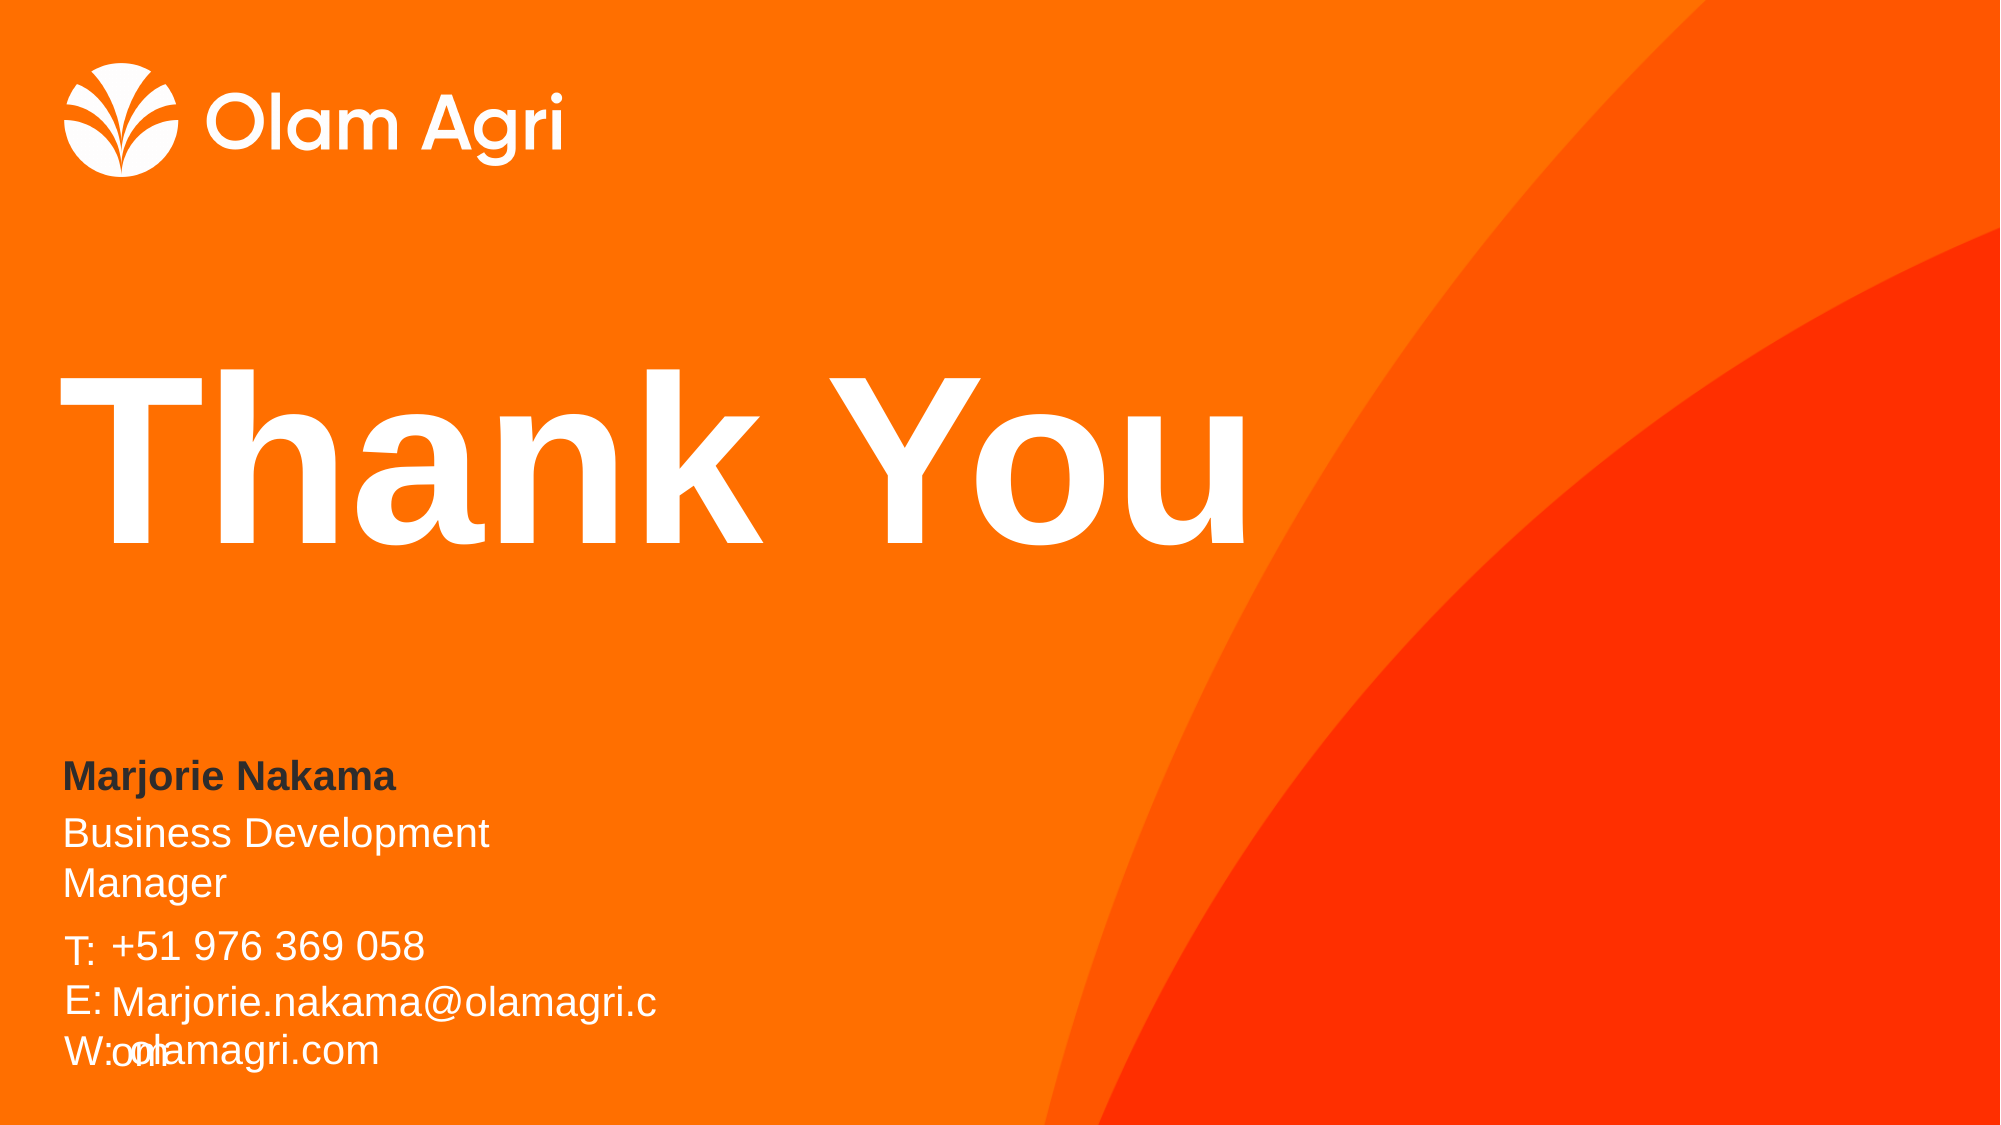

Marjorie Nakama
Business Development Manager
+51 976 369 058
Marjorie.nakama@olamagri.com
olamagri.com